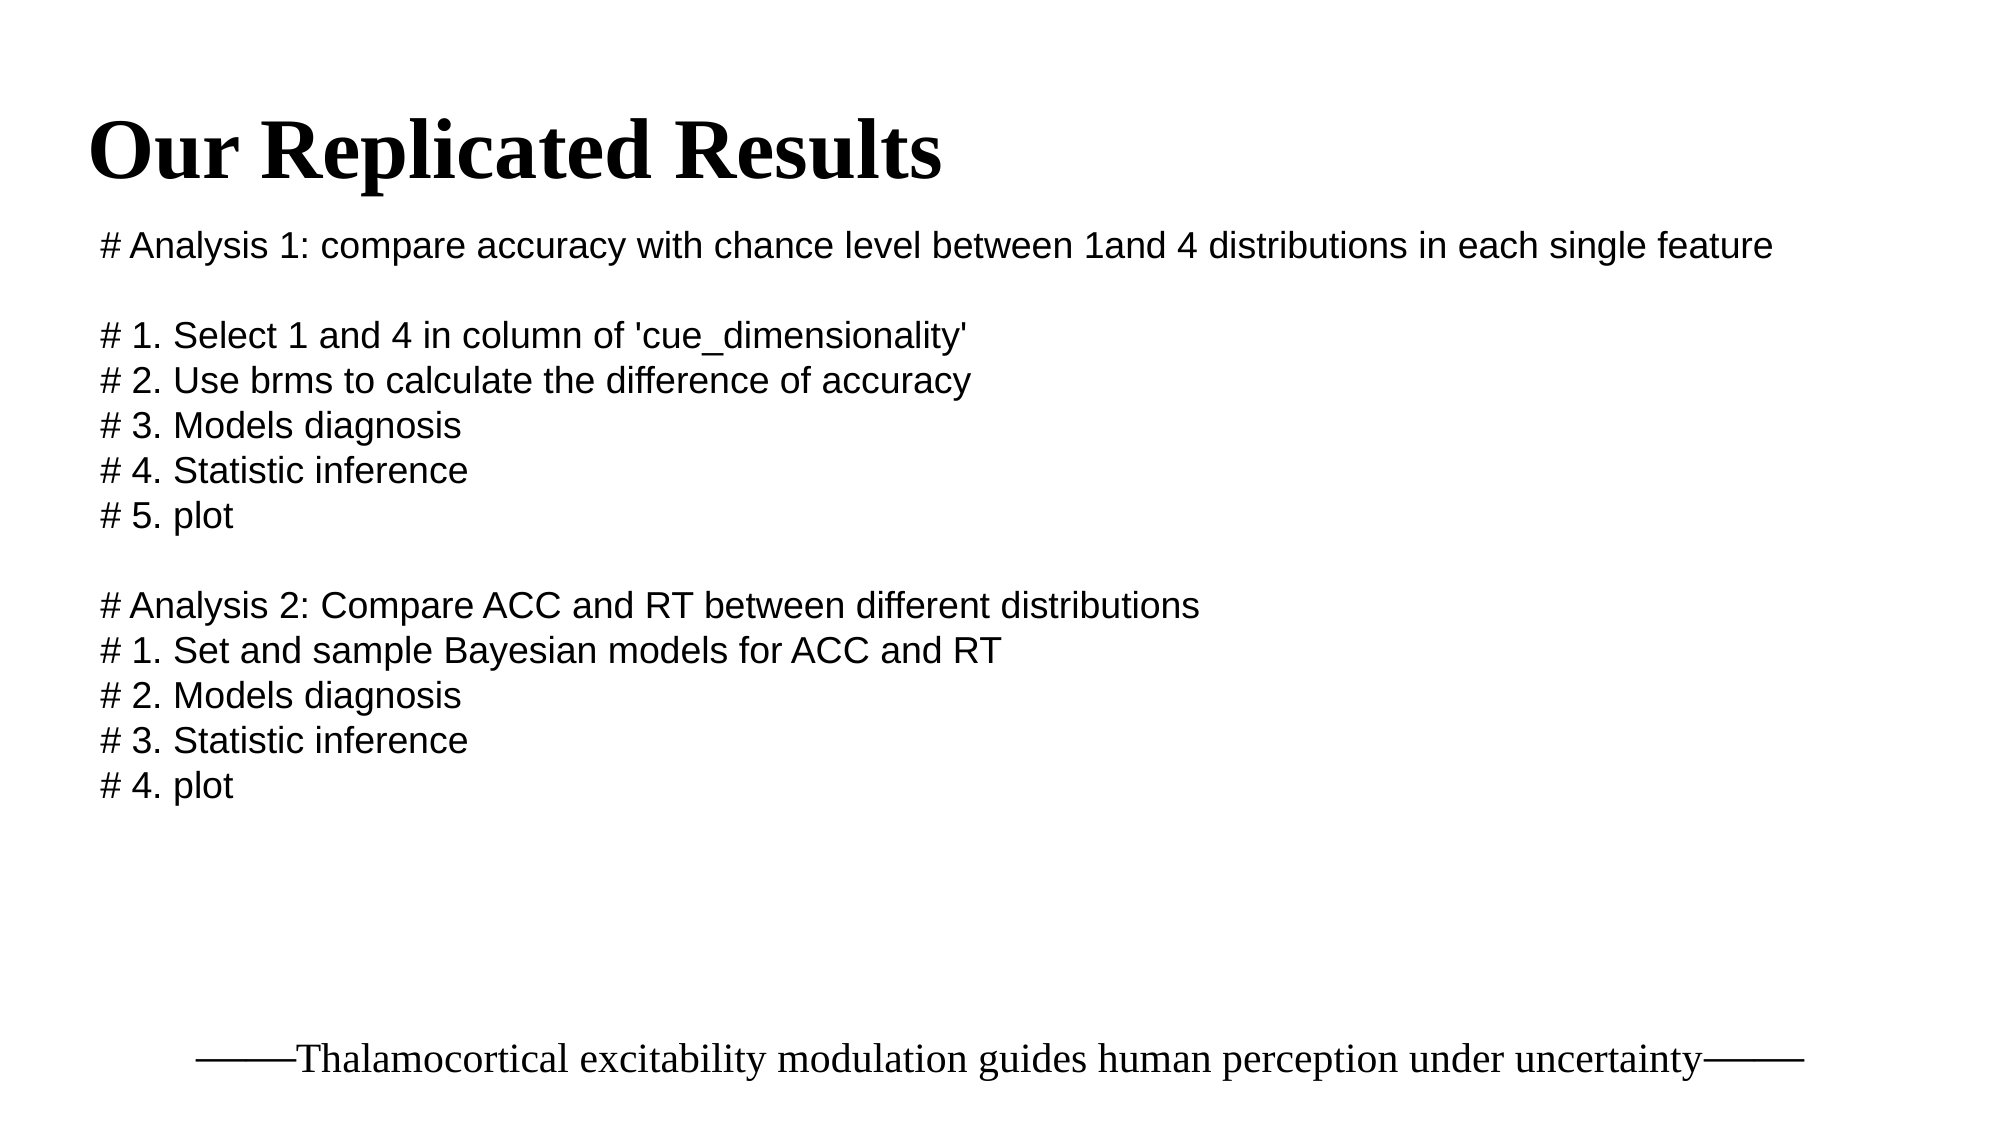

Our Replicated Results
# Analysis 1: compare accuracy with chance level between 1and 4 distributions in each single feature

# 1. Select 1 and 4 in column of 'cue_dimensionality'
# 2. Use brms to calculate the difference of accuracy
# 3. Models diagnosis
# 4. Statistic inference
# 5. plot

# Analysis 2: Compare ACC and RT between different distributions
# 1. Set and sample Bayesian models for ACC and RT
# 2. Models diagnosis
# 3. Statistic inference
# 4. plot

——Thalamocortical excitability modulation guides human perception under uncertainty——